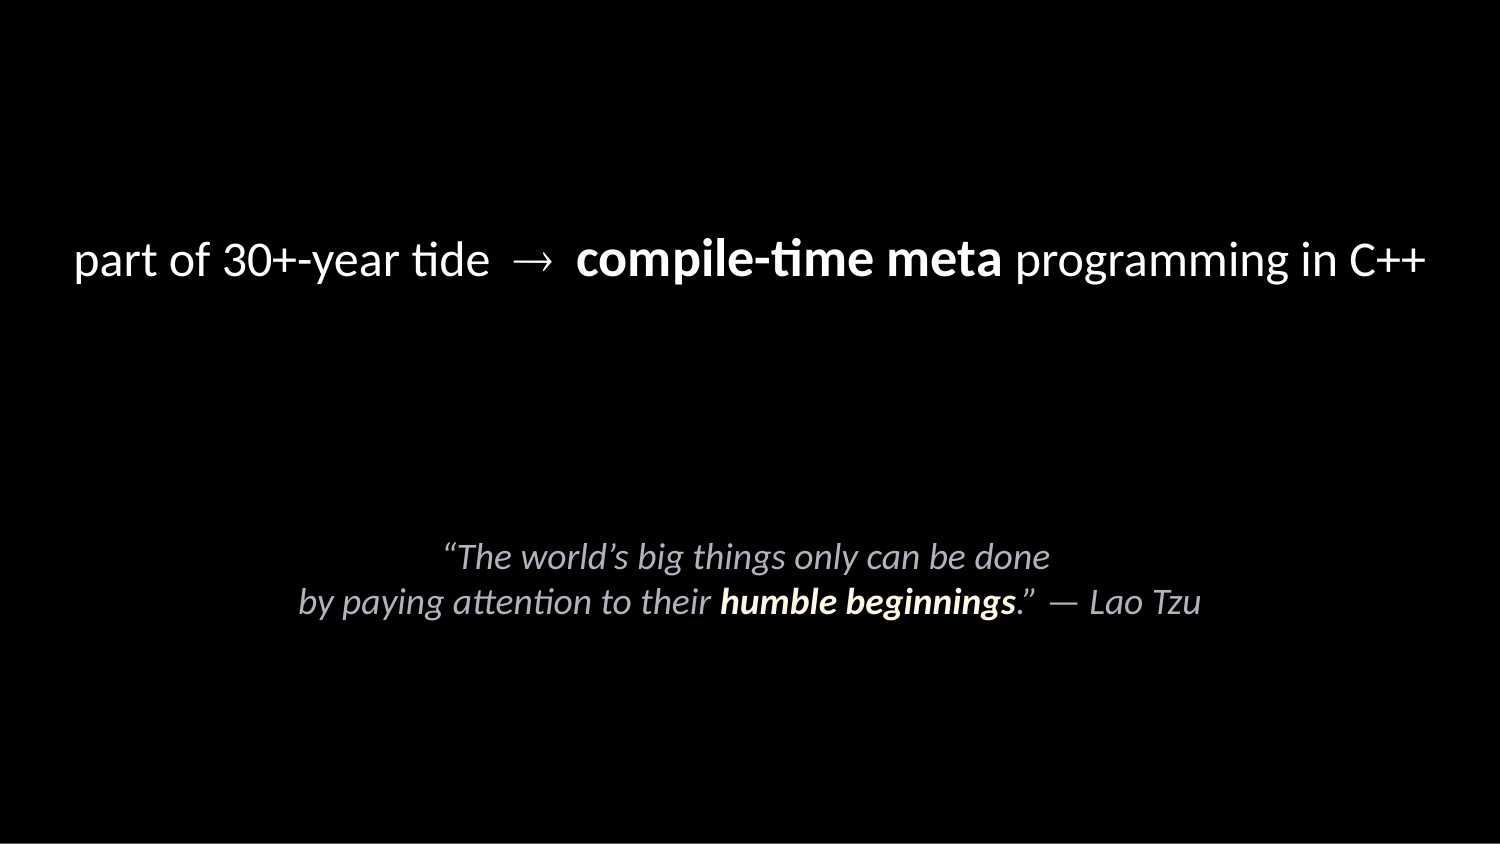

part of 30+-year tide  →  compile-time meta programming in C++

“The world’s big things only can be done
by paying attention to their humble beginnings.” — Lao Tzu
21